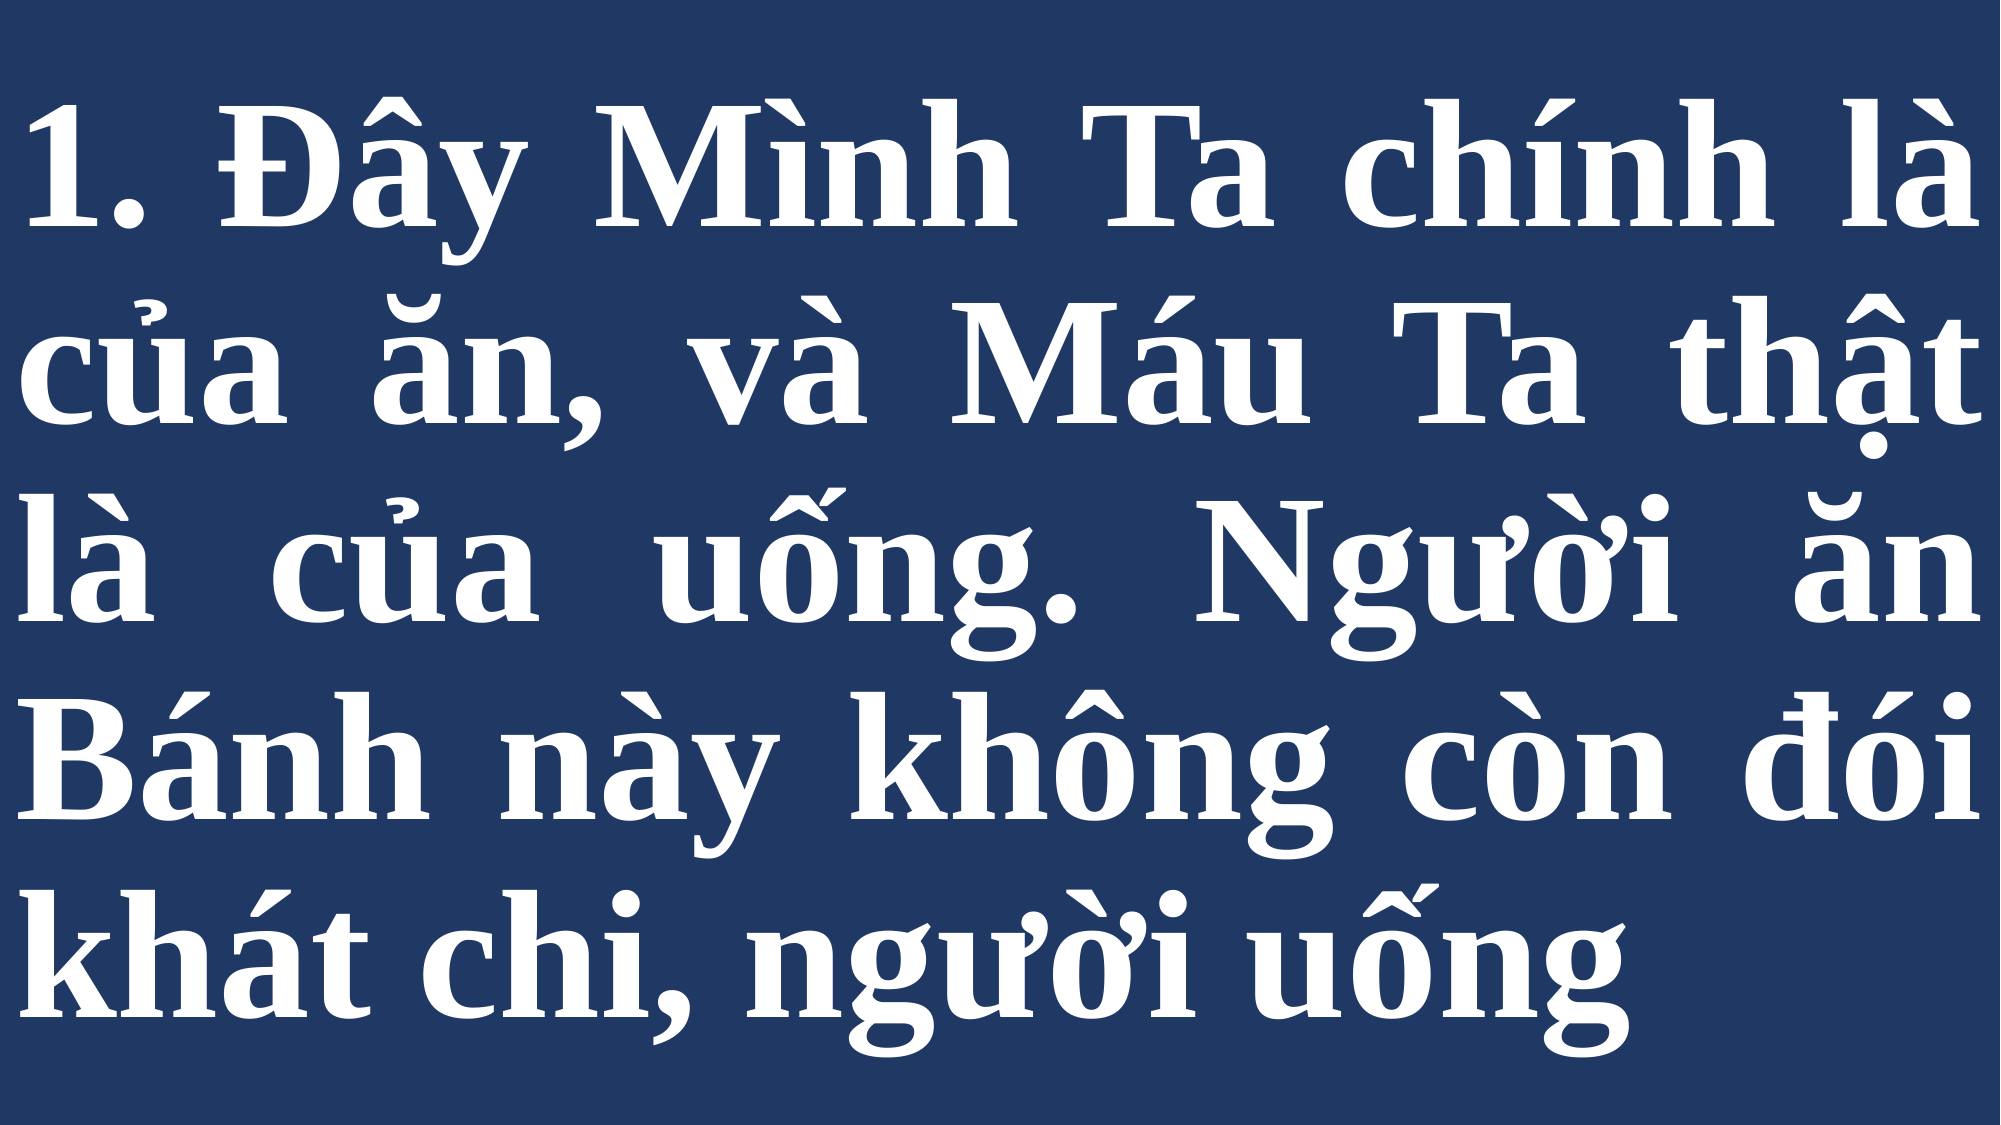

# 1. Đây Mình Ta chính là của ăn, và Máu Ta thật là của uống. Người ăn Bánh này không còn đói khát chi, người uống